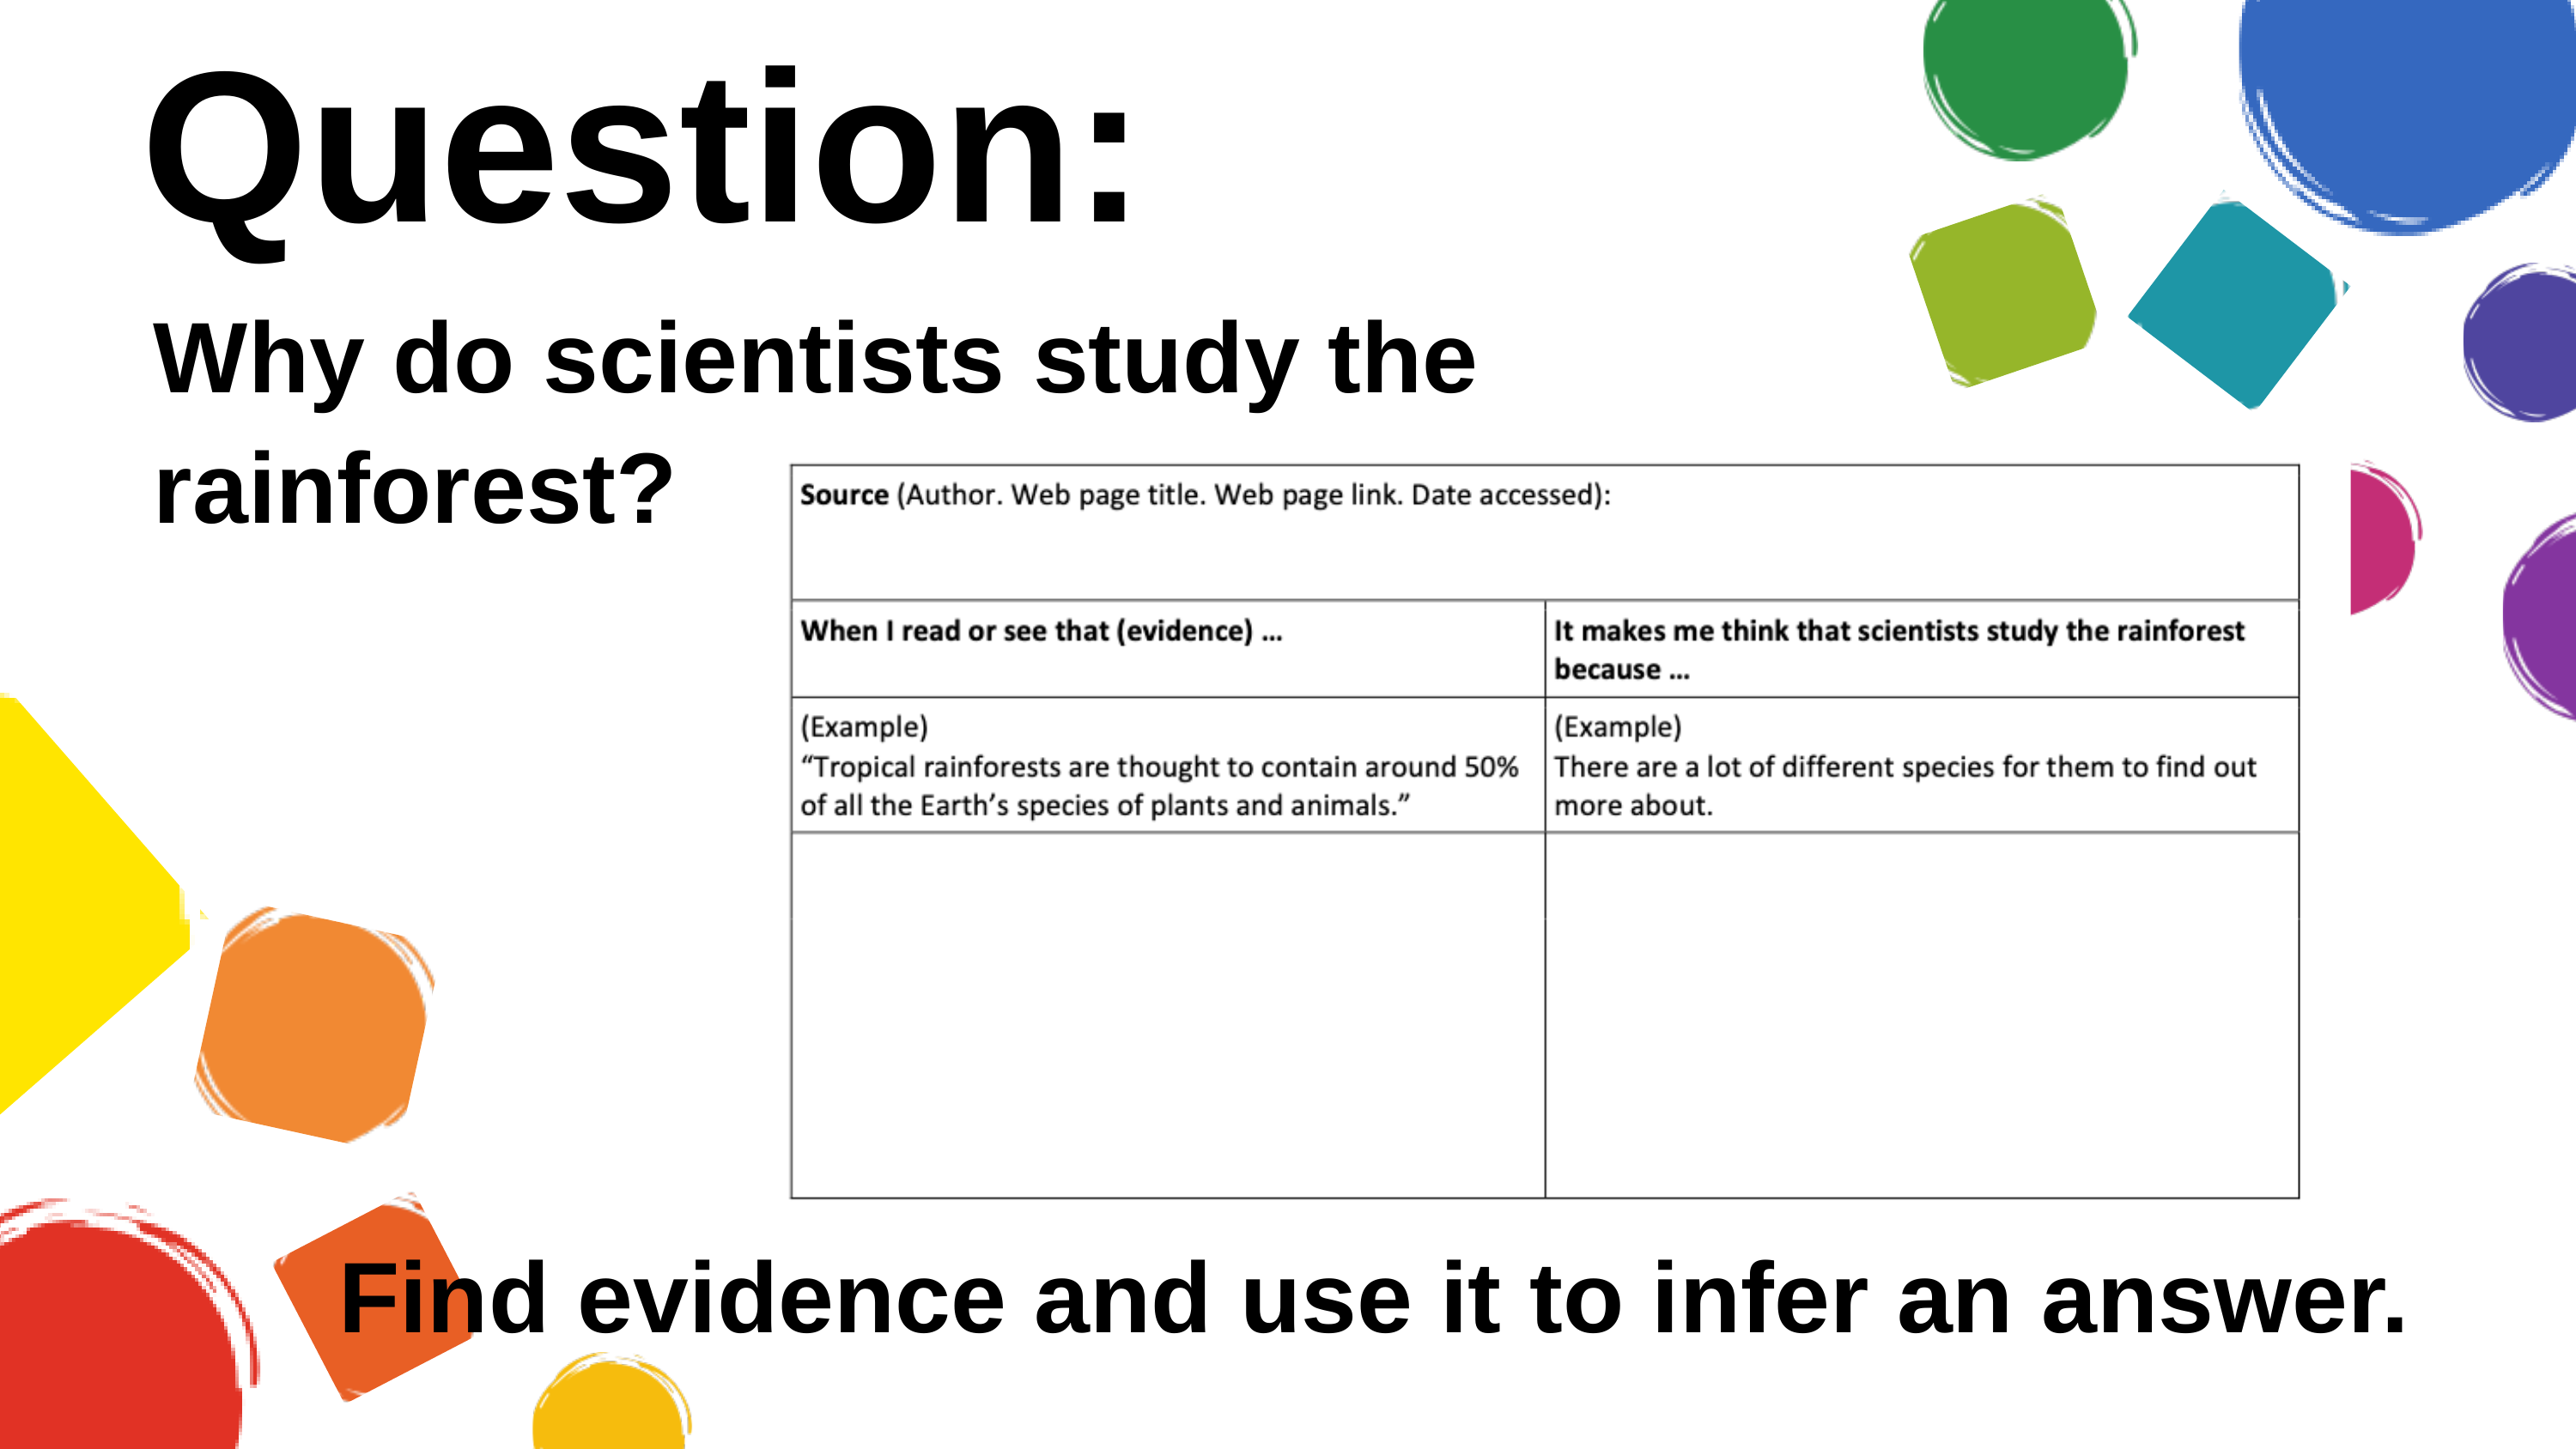

Question:

Why do scientists study the rainforest?

Find evidence and use it to infer an answer.